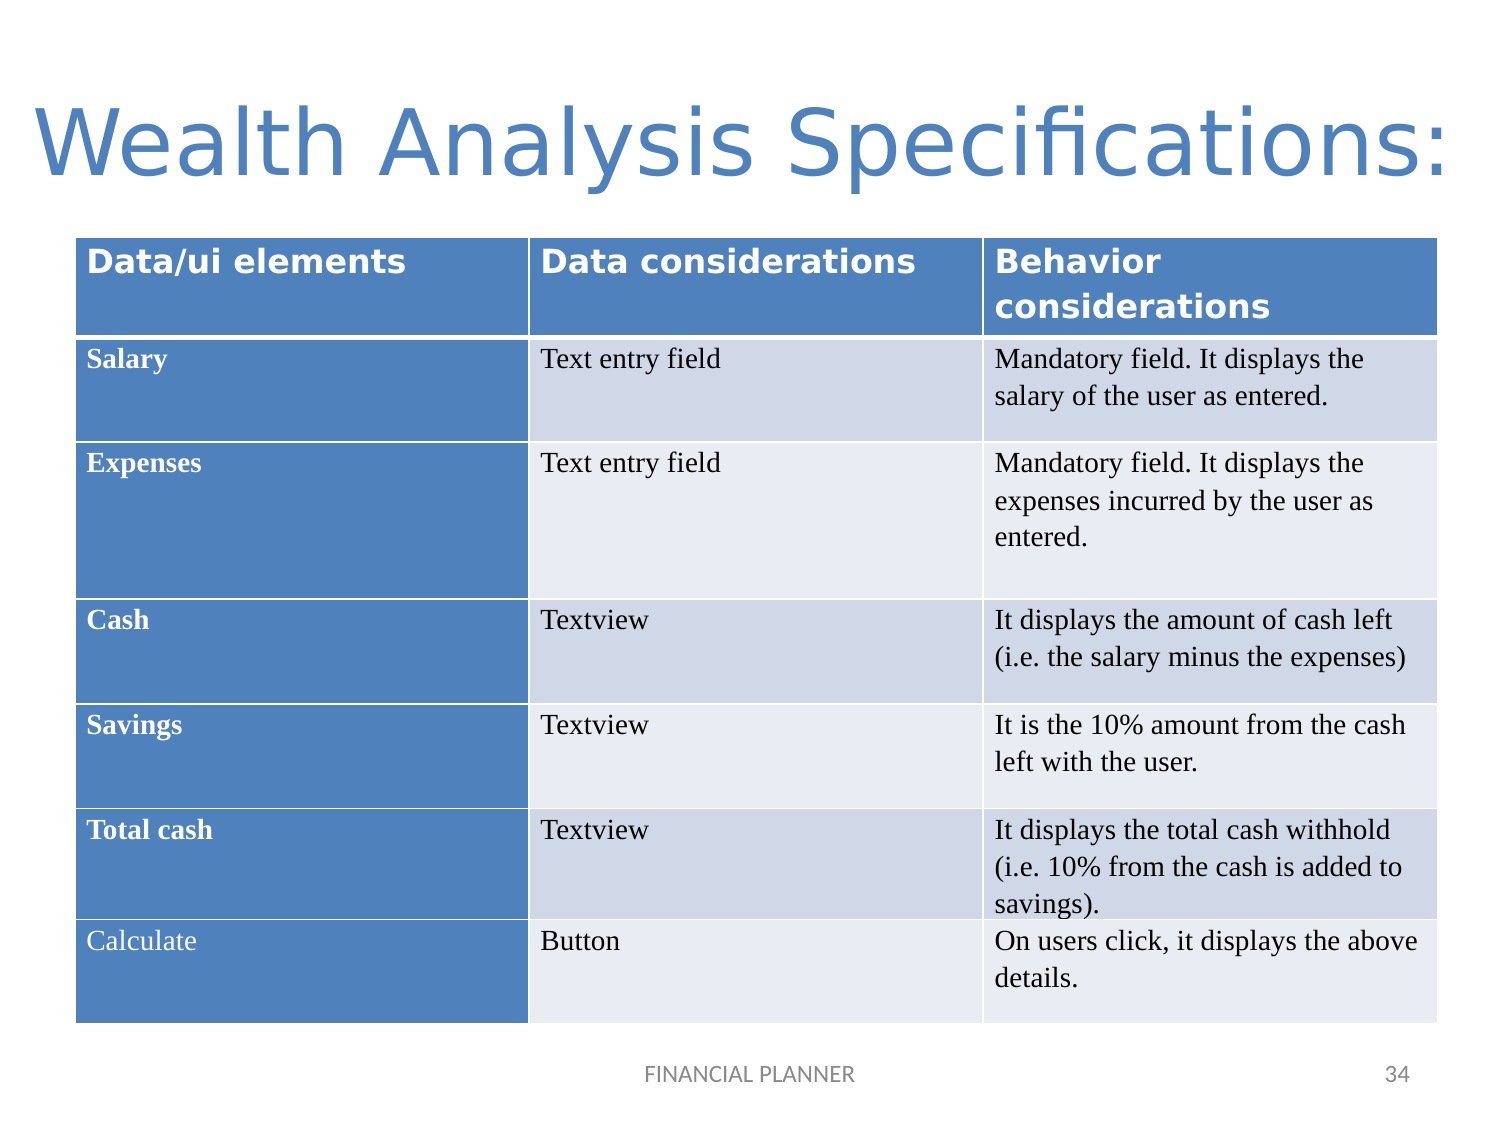

# Wealth Analysis Specifications:
| Data/ui elements | Data considerations | Behavior considerations |
| --- | --- | --- |
| Salary | Text entry field | Mandatory field. It displays the salary of the user as entered. |
| Expenses | Text entry field | Mandatory field. It displays the expenses incurred by the user as entered. |
| Cash | Textview | It displays the amount of cash left (i.e. the salary minus the expenses) |
| Savings | Textview | It is the 10% amount from the cash left with the user. |
| Total cash | Textview | It displays the total cash withhold (i.e. 10% from the cash is added to savings). |
| Calculate | Button | On users click, it displays the above details. |
FINANCIAL PLANNER
34